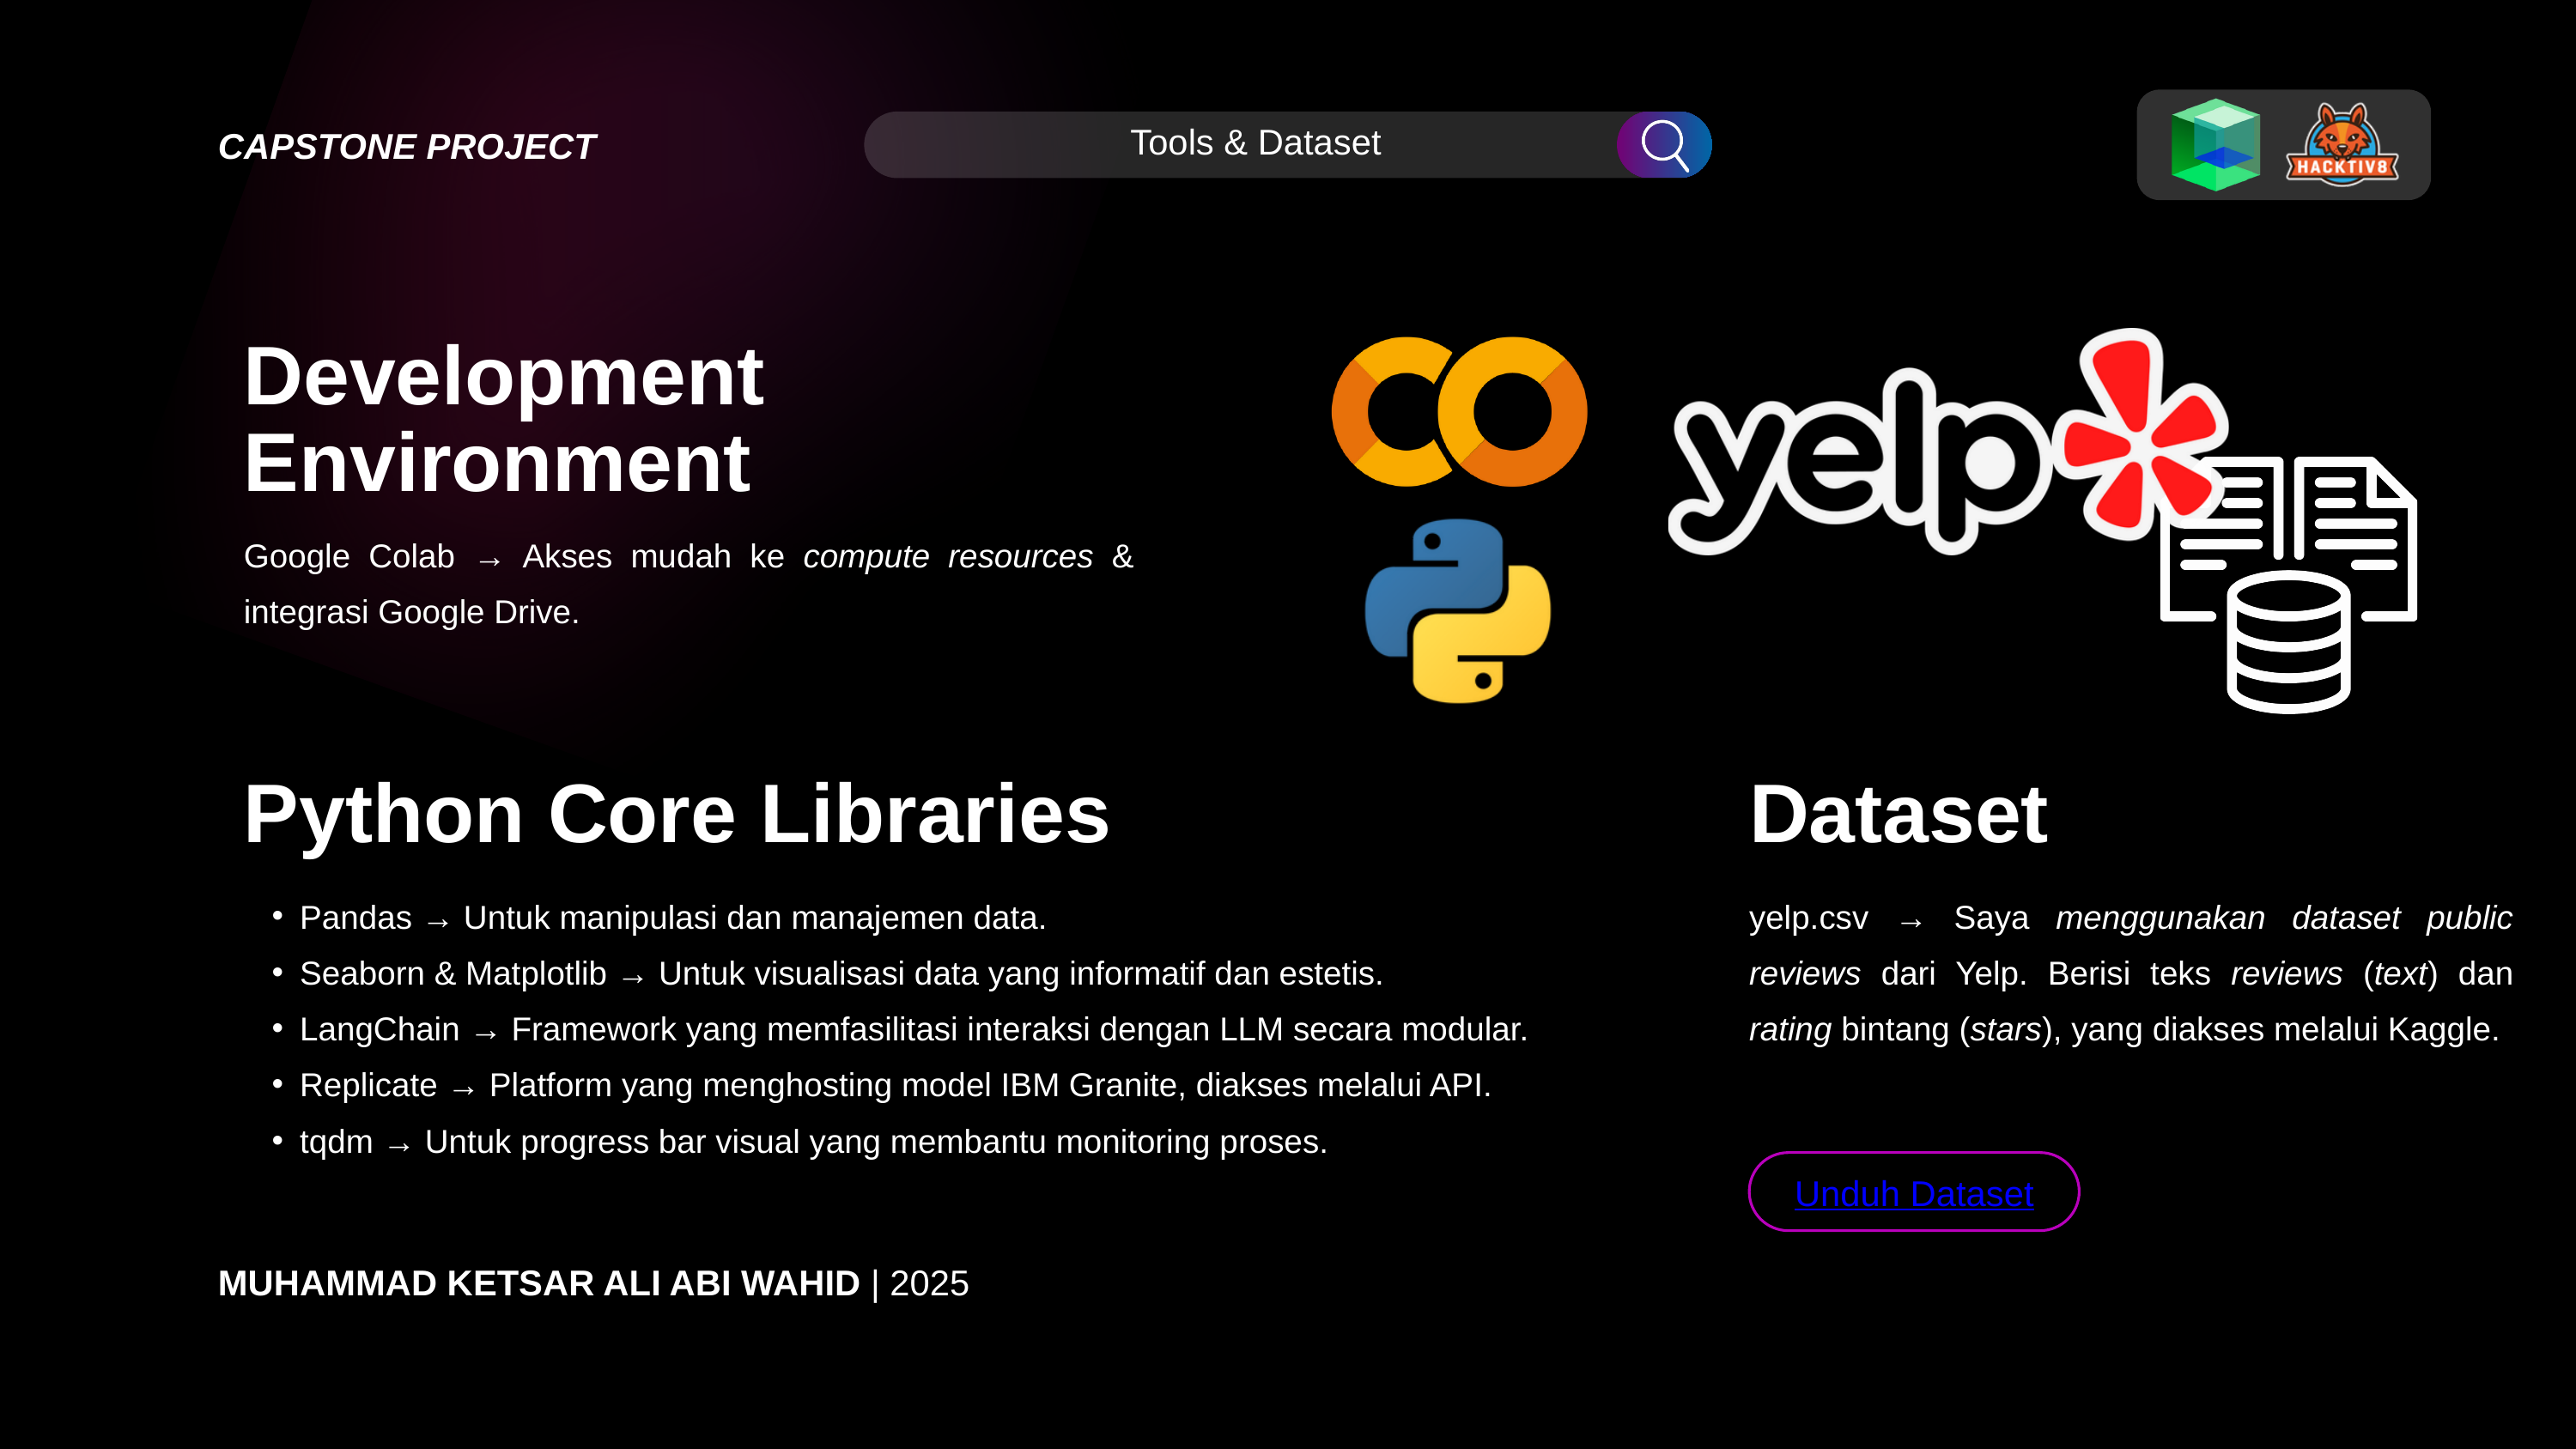

Tools & Dataset
CAPSTONE PROJECT

Development Environment
Google Colab → Akses mudah ke compute resources & integrasi Google Drive.
Python Core Libraries
Dataset
Pandas → Untuk manipulasi dan manajemen data.
Seaborn & Matplotlib → Untuk visualisasi data yang informatif dan estetis.
LangChain → Framework yang memfasilitasi interaksi dengan LLM secara modular.
Replicate → Platform yang menghosting model IBM Granite, diakses melalui API.
tqdm → Untuk progress bar visual yang membantu monitoring proses.
yelp.csv → Saya menggunakan dataset public reviews dari Yelp. Berisi teks reviews (text) dan rating bintang (stars), yang diakses melalui Kaggle.

Unduh Dataset
MUHAMMAD KETSAR ALI ABI WAHID | 2025